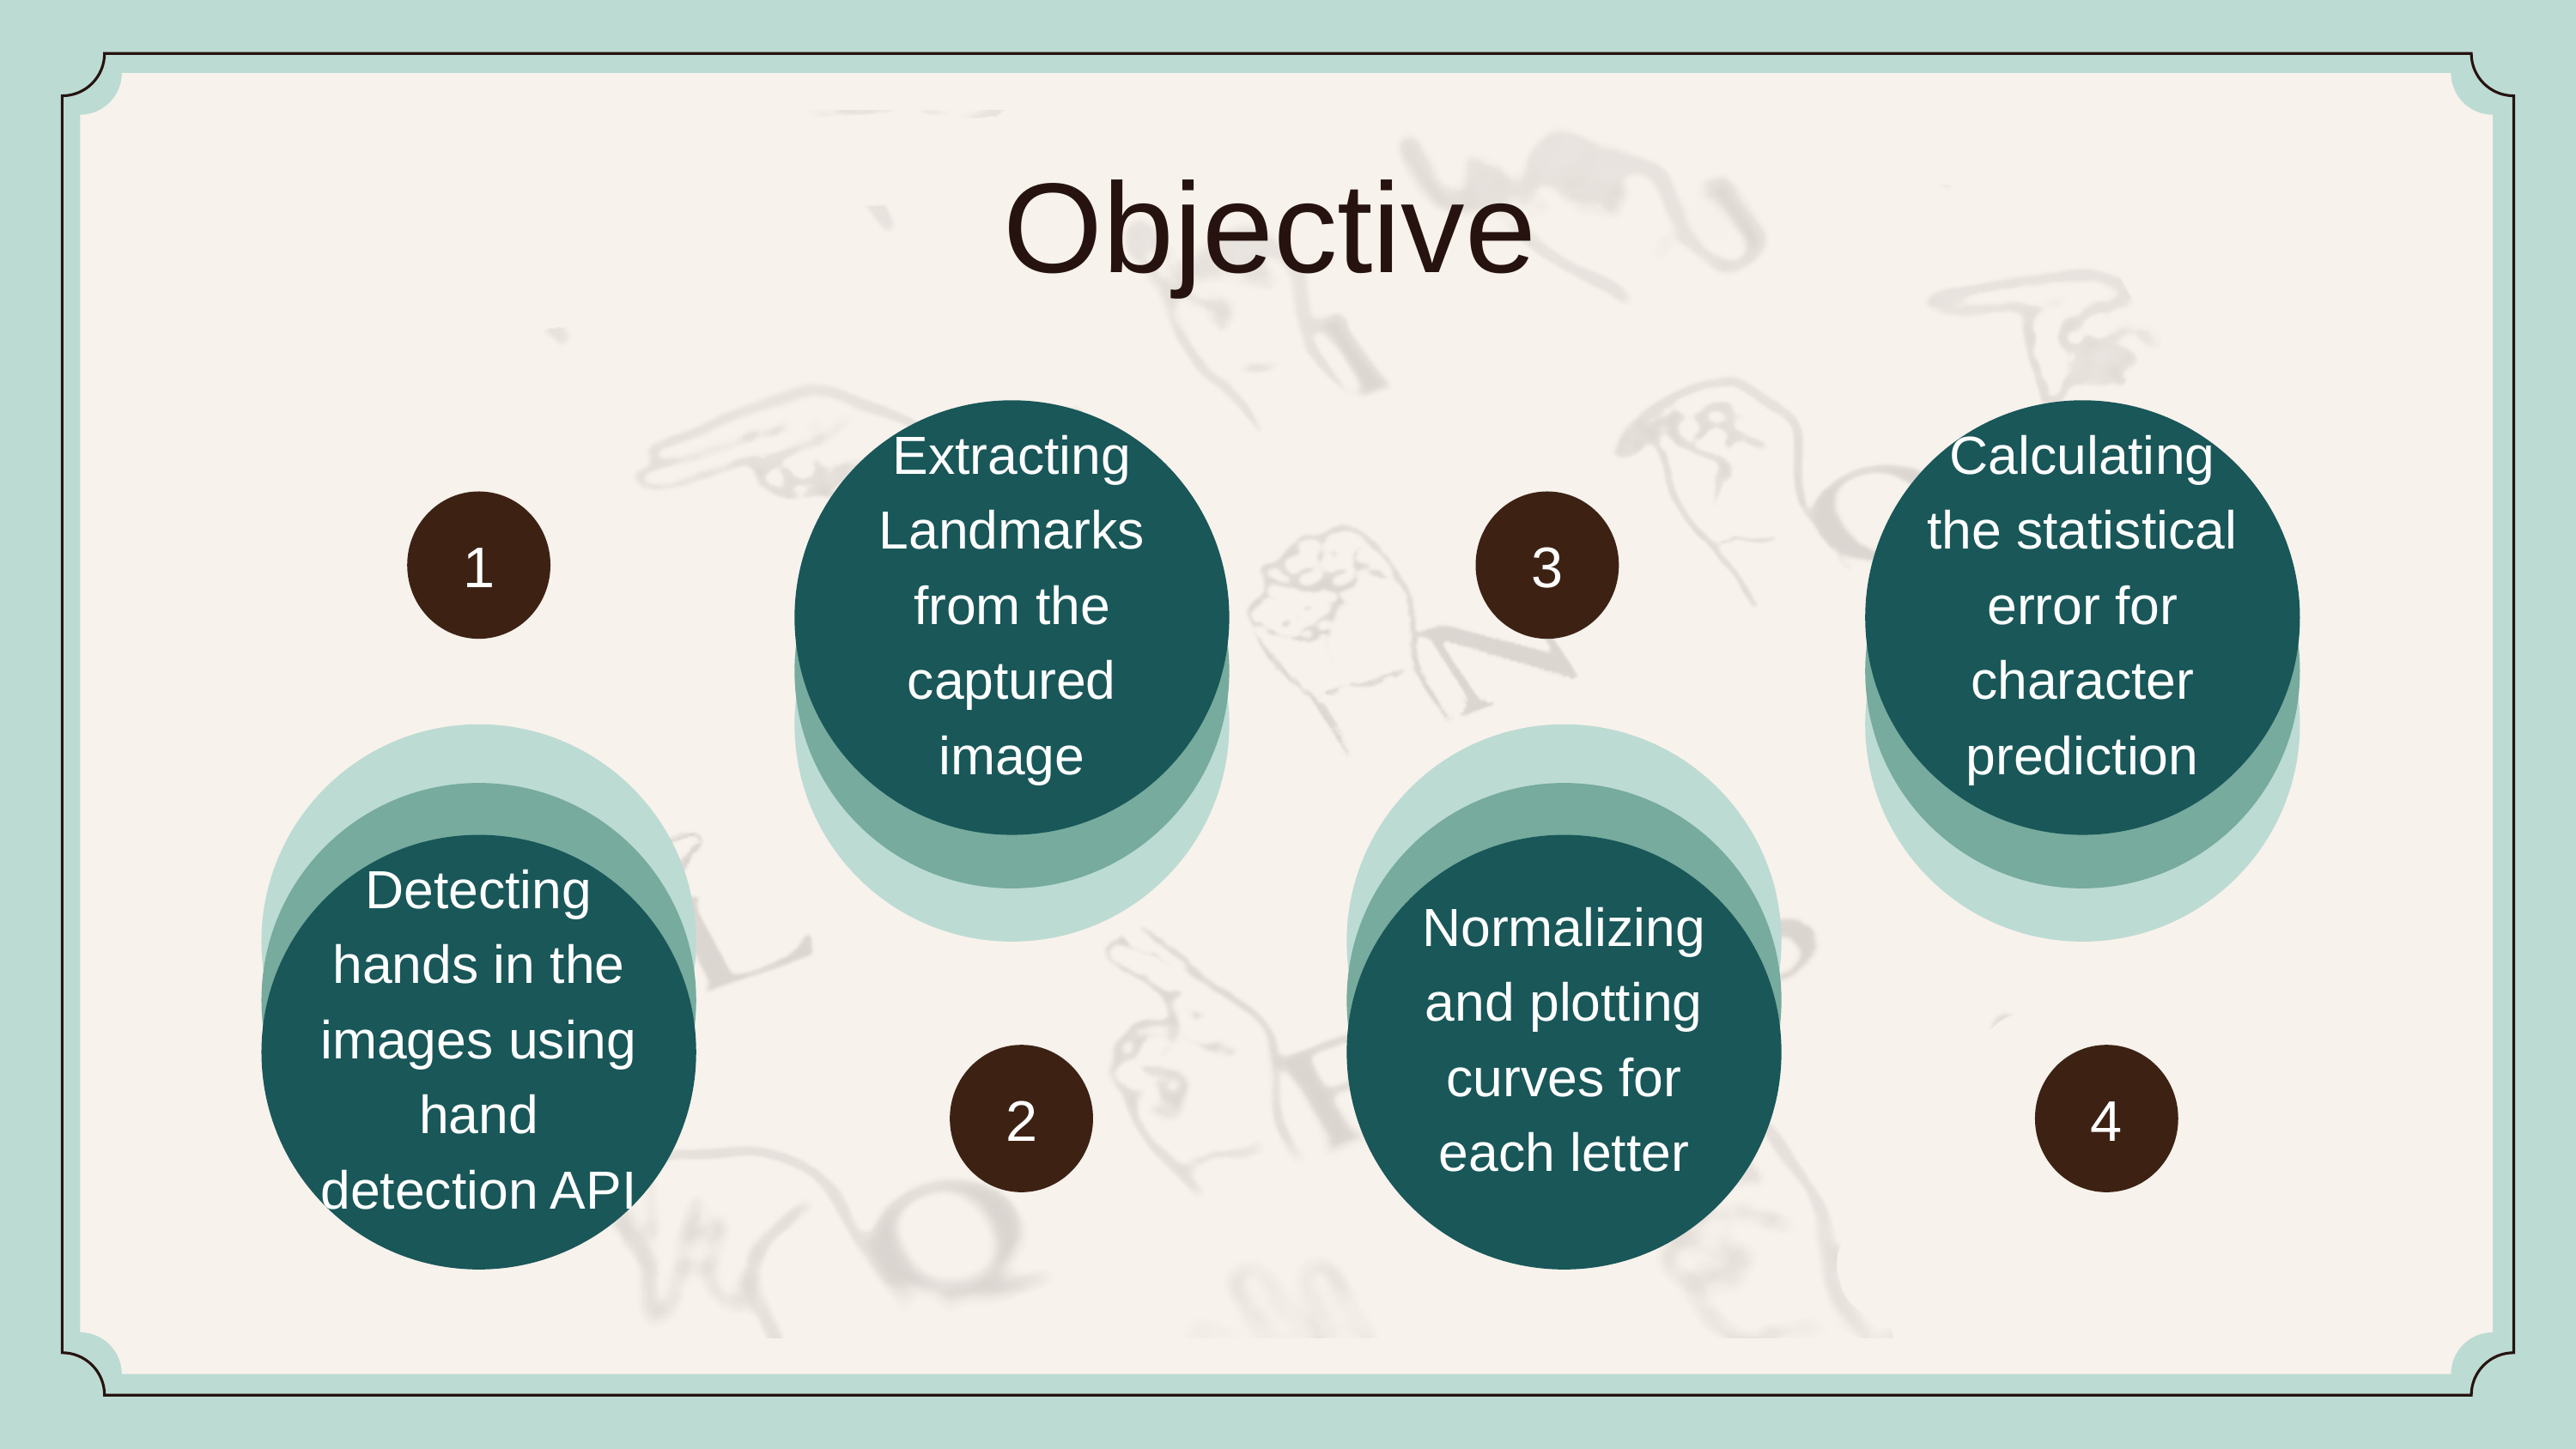

Objective

Extracting Landmarks from the captured image

Calculating the statistical error for character prediction

1

3

Detecting hands in the images using hand detection API

Normalizing and plotting curves for each letter

2

4